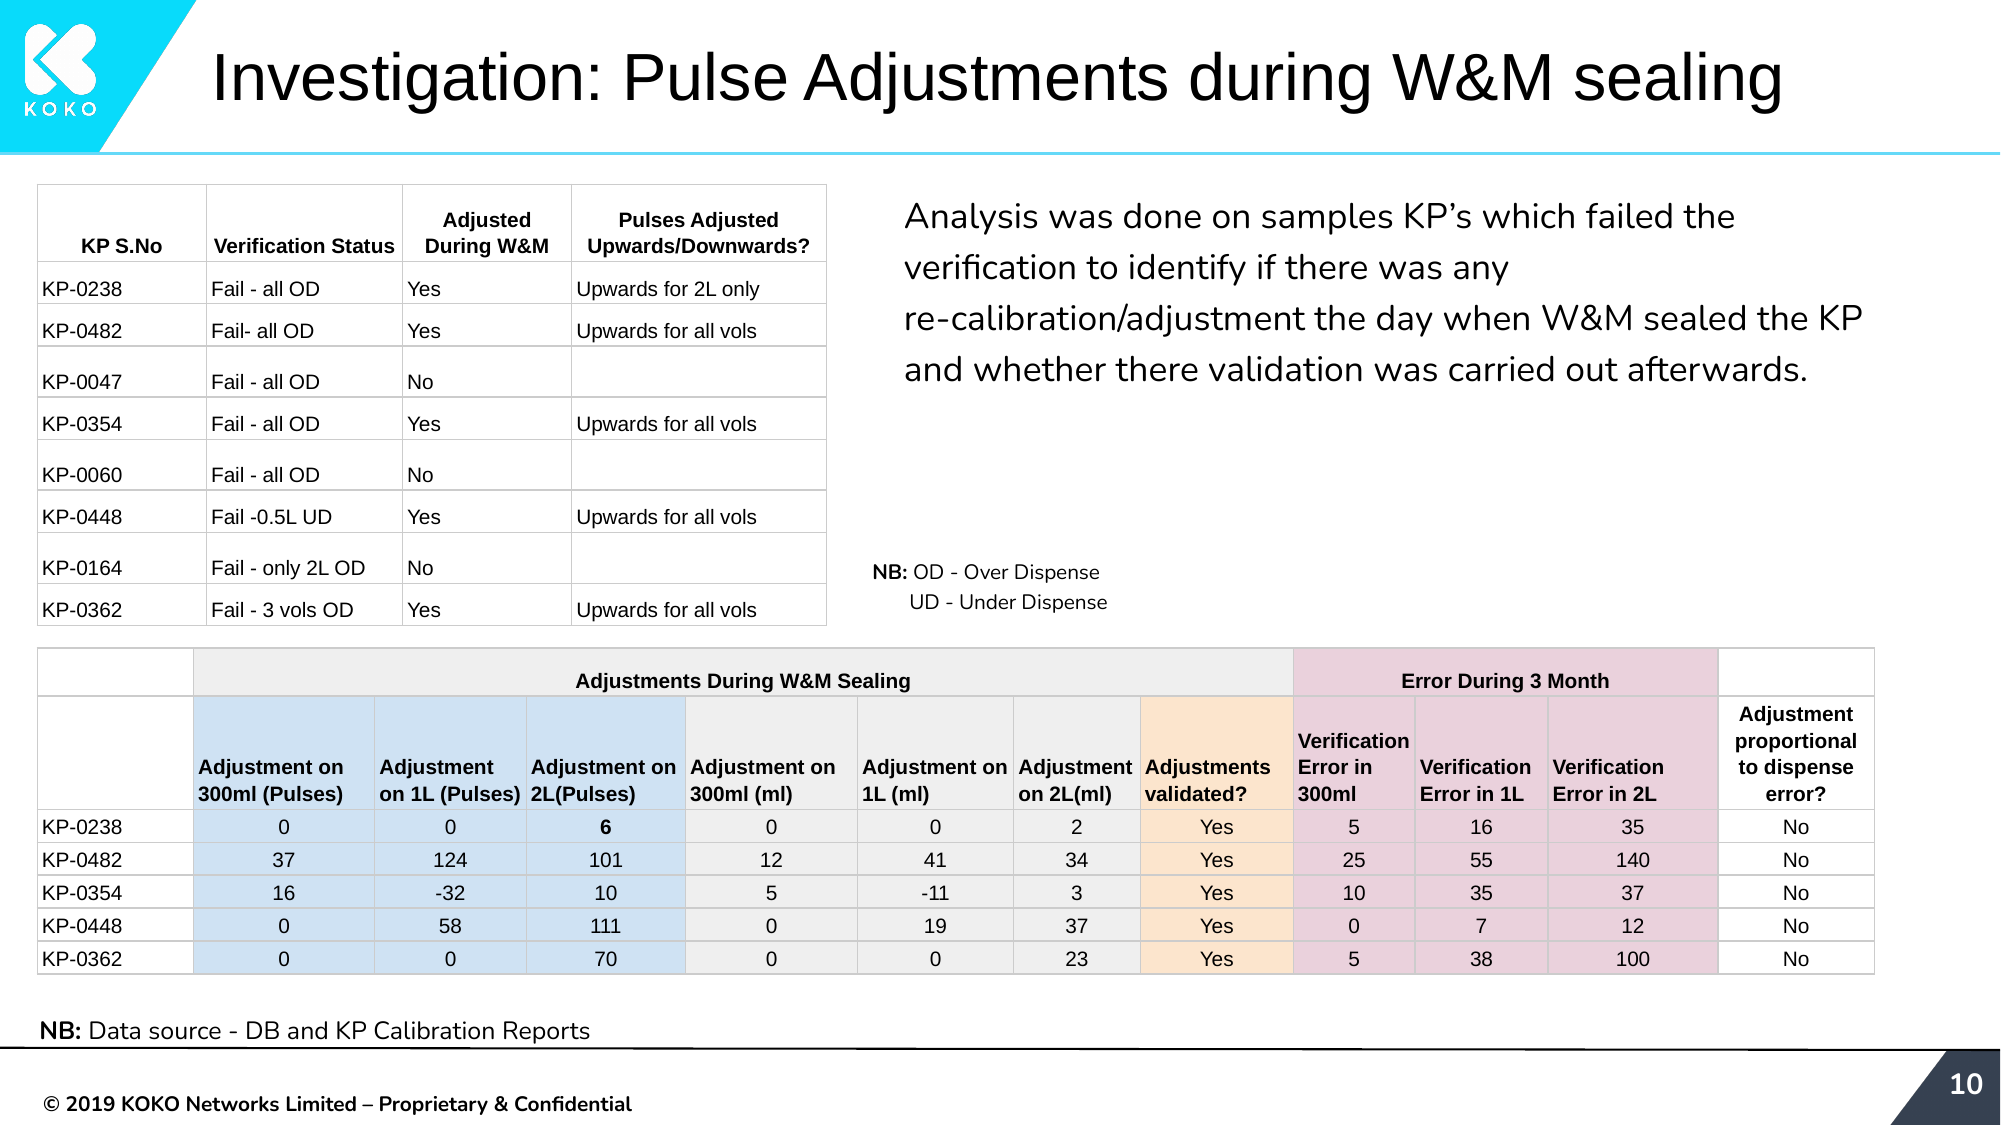

# Investigation: Pulse Adjustments during W&M sealing
| KP S.No | Verification Status | Adjusted During W&M | Pulses Adjusted Upwards/Downwards? |
| --- | --- | --- | --- |
| KP-0238 | Fail - all OD | Yes | Upwards for 2L only |
| KP-0482 | Fail- all OD | Yes | Upwards for all vols |
| KP-0047 | Fail - all OD | No |  |
| KP-0354 | Fail - all OD | Yes | Upwards for all vols |
| KP-0060 | Fail - all OD | No |  |
| KP-0448 | Fail -0.5L UD | Yes | Upwards for all vols |
| KP-0164 | Fail - only 2L OD | No |  |
| KP-0362 | Fail - 3 vols OD | Yes | Upwards for all vols |
Analysis was done on samples KP’s which failed the verification to identify if there was any re-calibration/adjustment the day when W&M sealed the KP and whether there validation was carried out afterwards.

NB: OD - Over Dispense
       UD - Under Dispense
|  | Adjustments During W&M Sealing |  |  |  |  |  |  | Error During 3 Month |  |  |  |
| --- | --- | --- | --- | --- | --- | --- | --- | --- | --- | --- | --- |
|  | Adjustment on 300ml (Pulses) | Adjustment on 1L (Pulses) | Adjustment on 2L(Pulses) | Adjustment on 300ml (ml) | Adjustment on 1L (ml) | Adjustment on 2L(ml) | Adjustments validated? | Verification Error in 300ml | Verification Error in 1L | Verification Error in 2L | Adjustment proportional to dispense error? |
| KP-0238 | 0 | 0 | 6 | 0 | 0 | 2 | Yes | 5 | 16 | 35 | No |
| KP-0482 | 37 | 124 | 101 | 12 | 41 | 34 | Yes | 25 | 55 | 140 | No |
| KP-0354 | 16 | -32 | 10 | 5 | -11 | 3 | Yes | 10 | 35 | 37 | No |
| KP-0448 | 0 | 58 | 111 | 0 | 19 | 37 | Yes | 0 | 7 | 12 | No |
| KP-0362 | 0 | 0 | 70 | 0 | 0 | 23 | Yes | 5 | 38 | 100 | No |
NB: Data source - DB and KP Calibration Reports
10